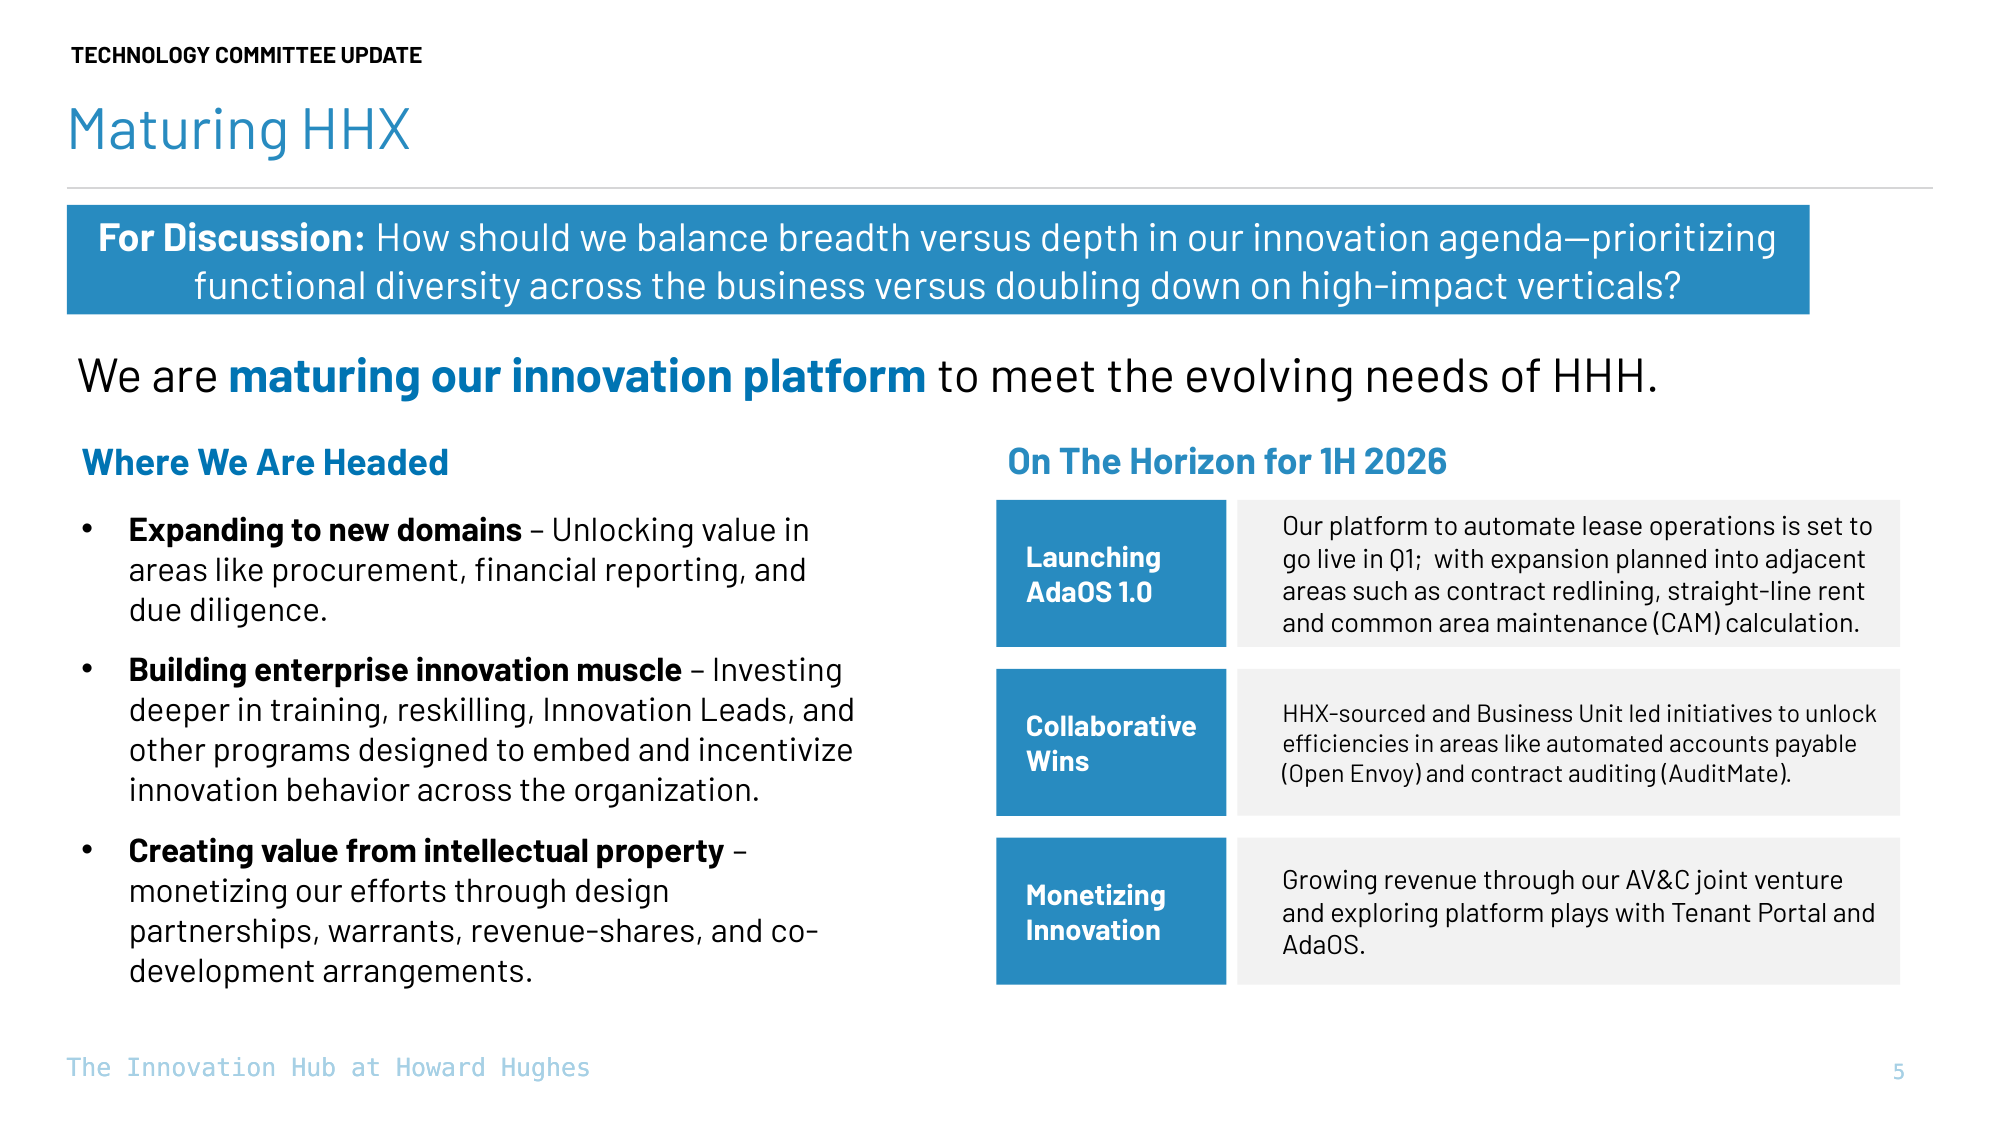

TECHNOLOGY COMMITTEE UPDATE
# Maturing HHX
For Discussion: How should we balance breadth versus depth in our innovation agenda—prioritizing functional diversity across the business versus doubling down on high-impact verticals?
We are maturing our innovation platform to meet the evolving needs of HHH.
On The Horizon for 1H 2026
Where We Are Headed
Expanding to new domains – Unlocking value in areas like procurement, financial reporting, and due diligence.
Building enterprise innovation muscle – Investing deeper in training, reskilling, Innovation Leads, and other programs designed to embed and incentivize innovation behavior across the organization.
Creating value from intellectual property – monetizing our efforts through design partnerships, warrants, revenue-shares, and co-development arrangements.
Launching AdaOS 1.0
Our platform to automate lease operations is set to go live in Q1;  with expansion planned into adjacent areas such as contract redlining, straight-line rent and common area maintenance (CAM) calculation.
Collaborative Wins
HHX-sourced and Business Unit led initiatives to unlock efficiencies in areas like automated accounts payable (Open Envoy) and contract auditing (AuditMate).
Monetizing Innovation
Growing revenue through our AV&C joint venture and exploring platform plays with Tenant Portal and AdaOS.
5
The Innovation Hub at Howard Hughes